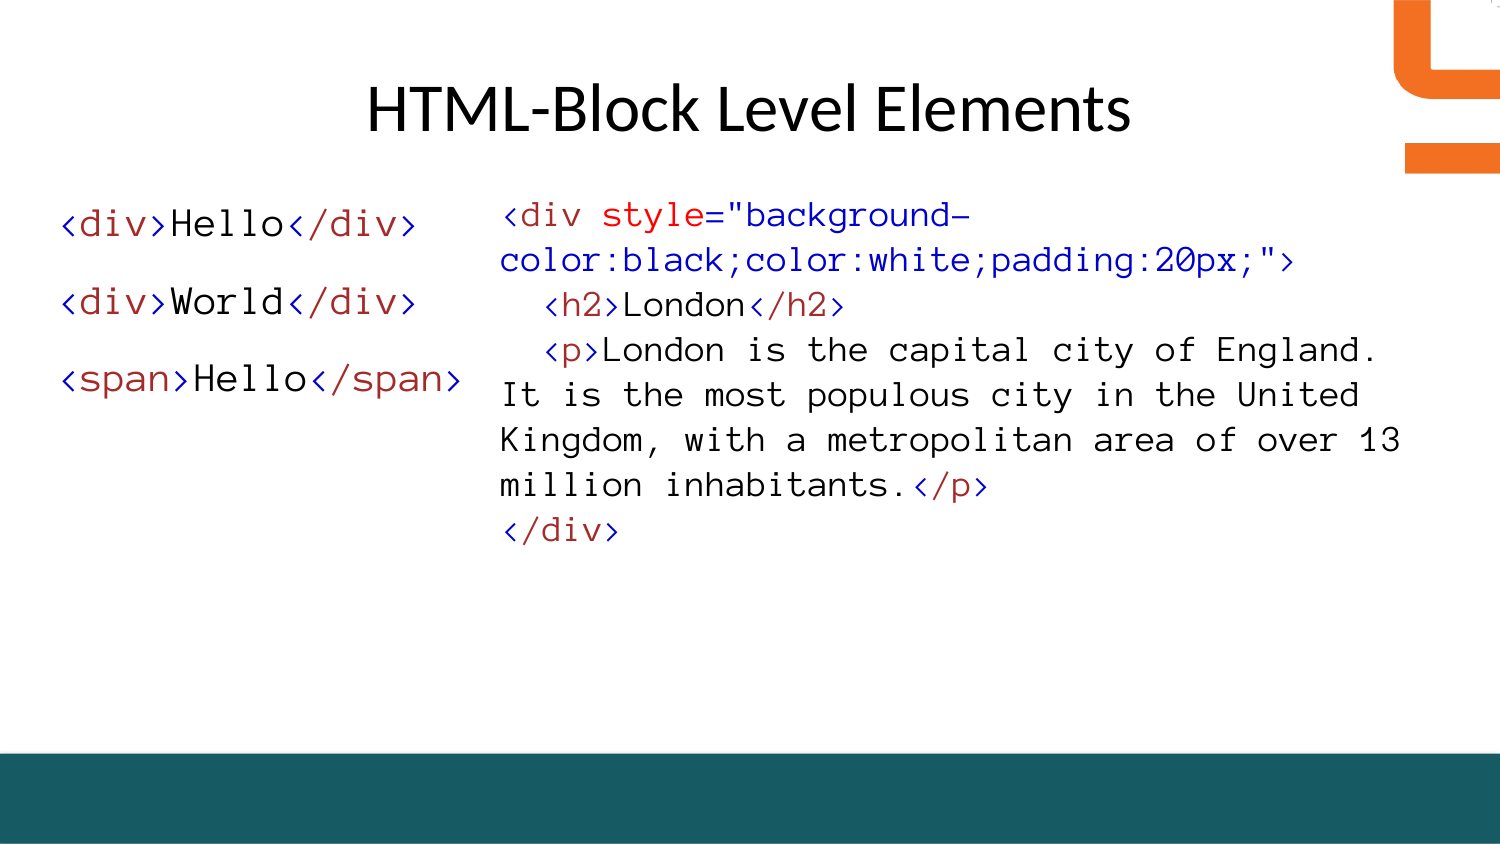

# HTML-Block Level Elements
<div style="background-color:black;color:white;padding:20px;">
  <h2>London</h2>
  <p>London is the capital city of England. It is the most populous city in the United Kingdom, with a metropolitan area of over 13 million inhabitants.</p>
</div>
<div>Hello</div>
<div>World</div>
<span>Hello</span>